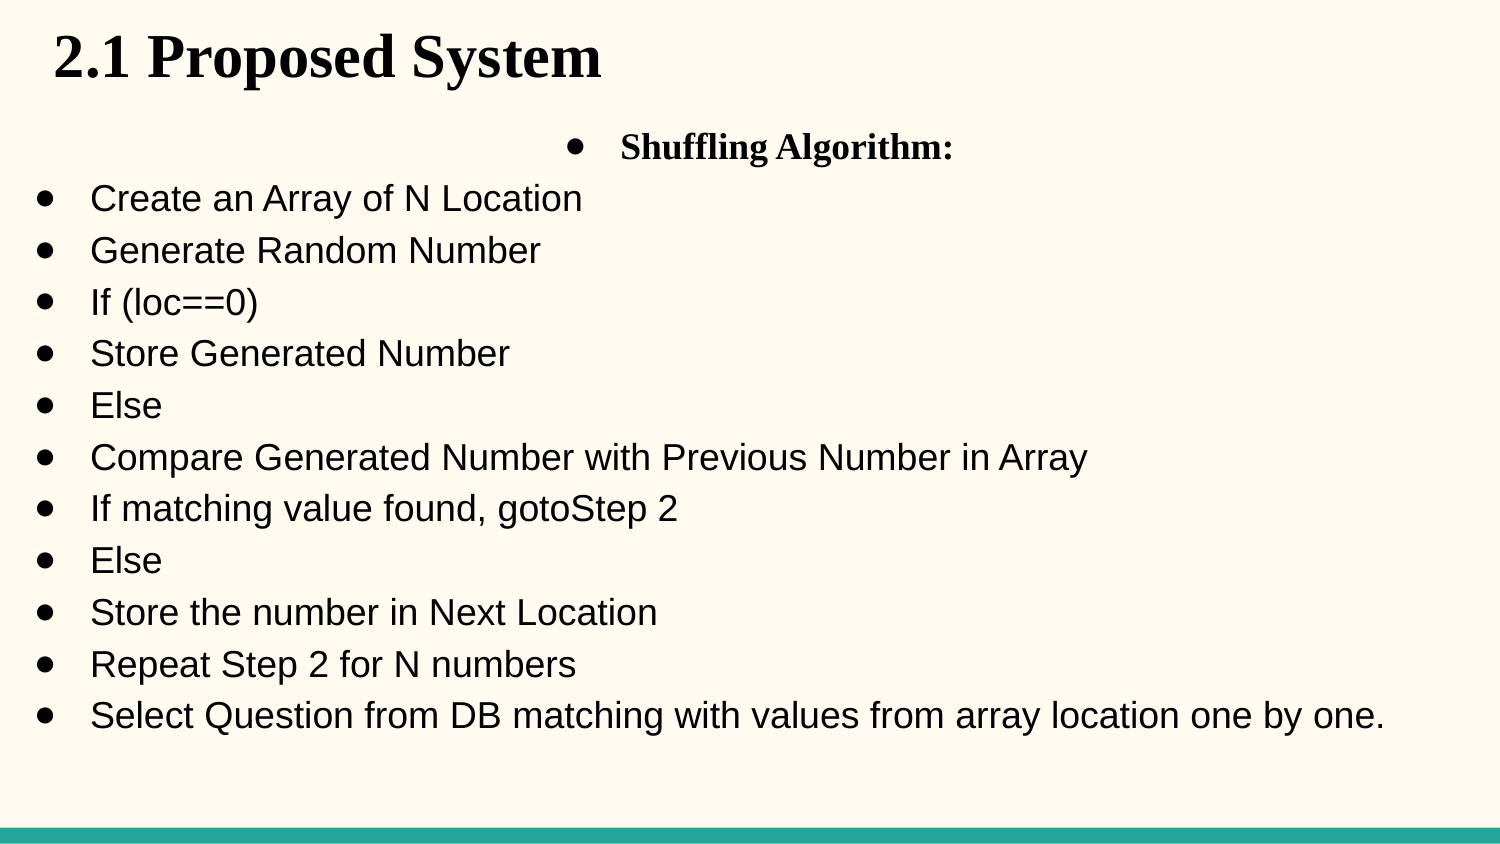

# 2.1 Proposed System
Shuffling Algorithm:
Create an Array of N Location
Generate Random Number
If (loc==0)
Store Generated Number
Else
Compare Generated Number with Previous Number in Array
If matching value found, gotoStep 2
Else
Store the number in Next Location
Repeat Step 2 for N numbers
Select Question from DB matching with values from array location one by one.